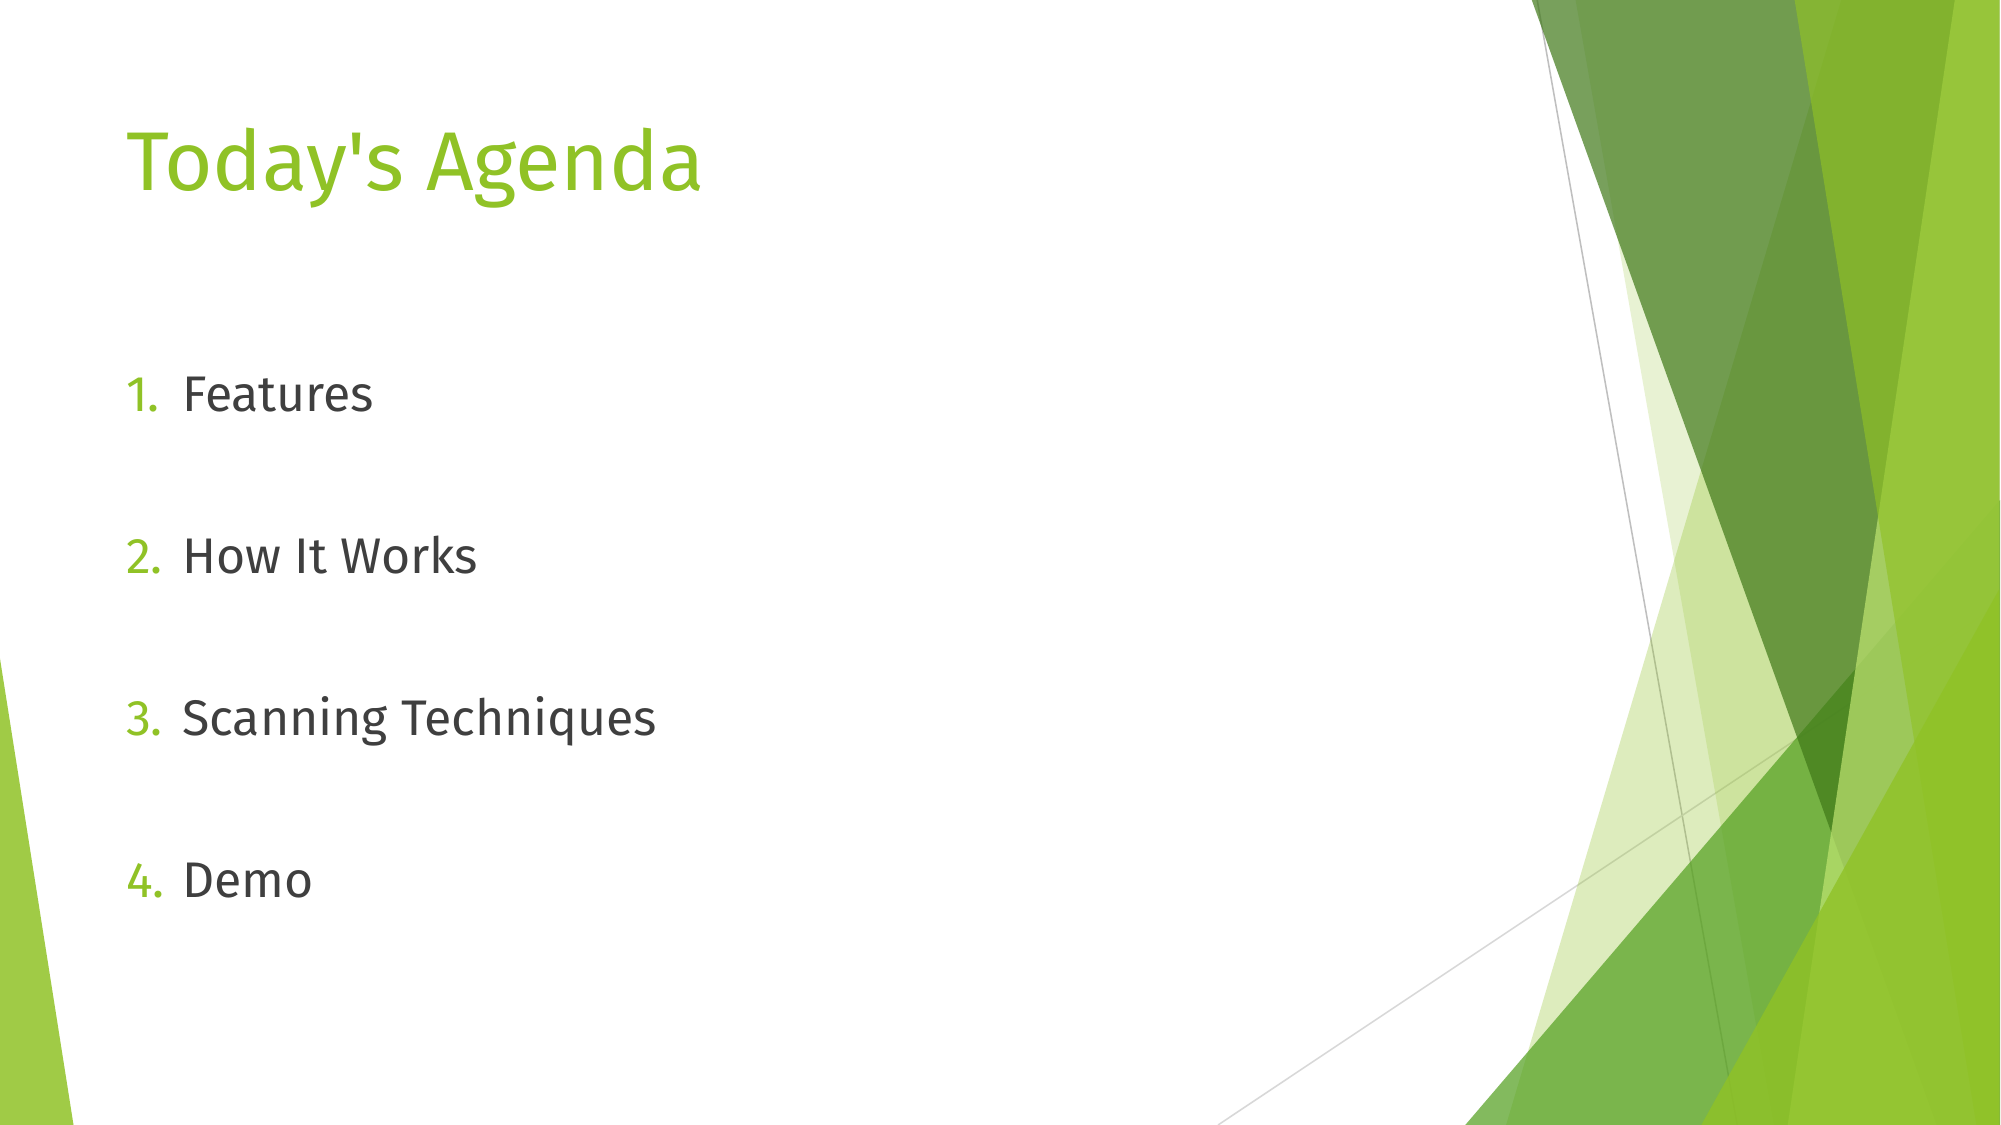

# Today's Agenda
Features

How It Works

Scanning Techniques

Demo